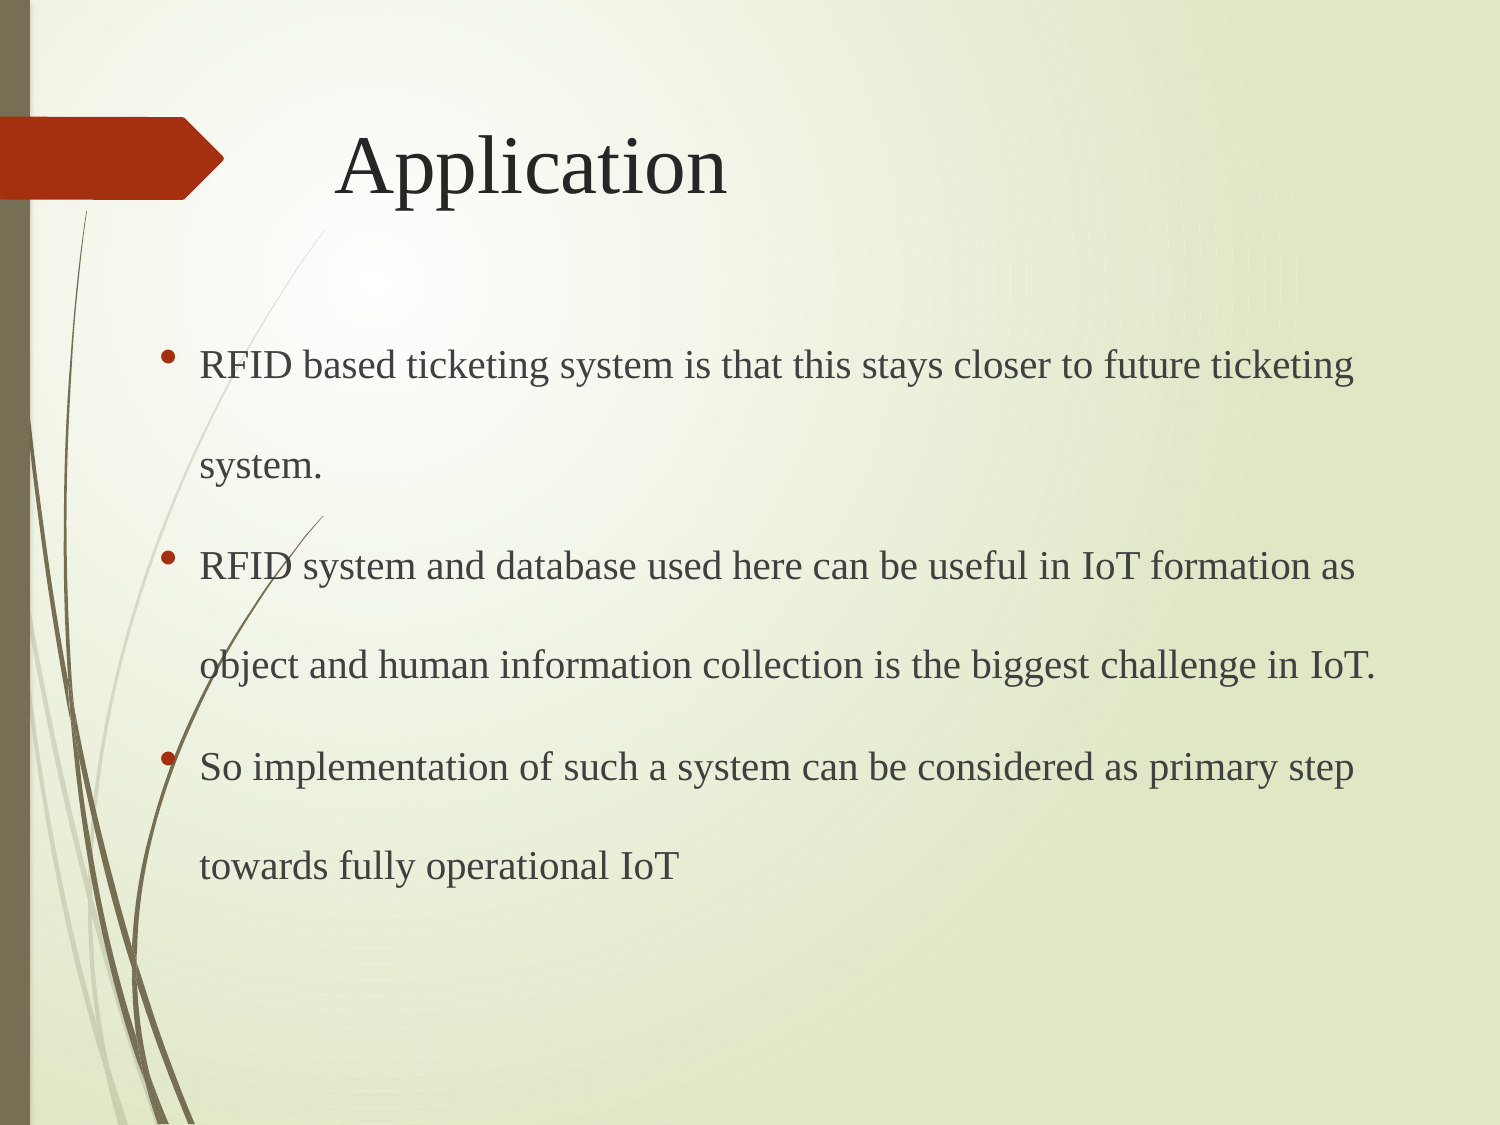

# Application
RFID based ticketing system is that this stays closer to future ticketing  system.
RFID system and database used here can be useful in IoT formation as  object and human information collection is the biggest challenge in IoT.
So implementation of such a system can be considered as primary step  towards fully operational IoT